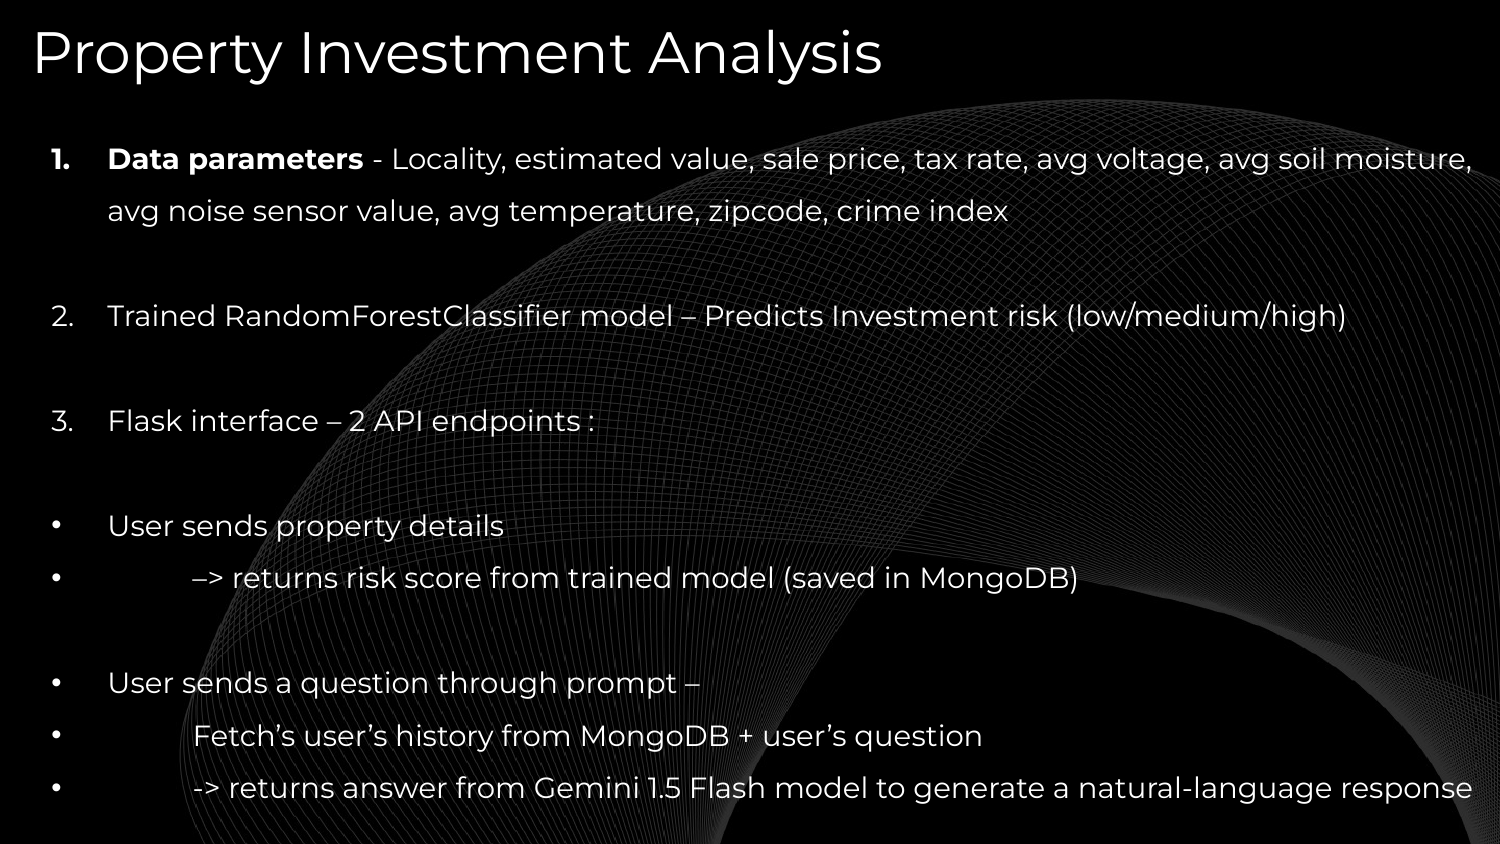

Property Investment Analysis
Data parameters - Locality, estimated value, sale price, tax rate, avg voltage, avg soil moisture, avg noise sensor value, avg temperature, zipcode, crime index

Trained RandomForestClassifier model – Predicts Investment risk (low/medium/high)

Flask interface – 2 API endpoints :

User sends property details
           –> returns risk score from trained model (saved in MongoDB)

User sends a question through prompt –
           Fetch’s user’s history from MongoDB + user’s question
           -> returns answer from Gemini 1.5 Flash model to generate a natural-language response